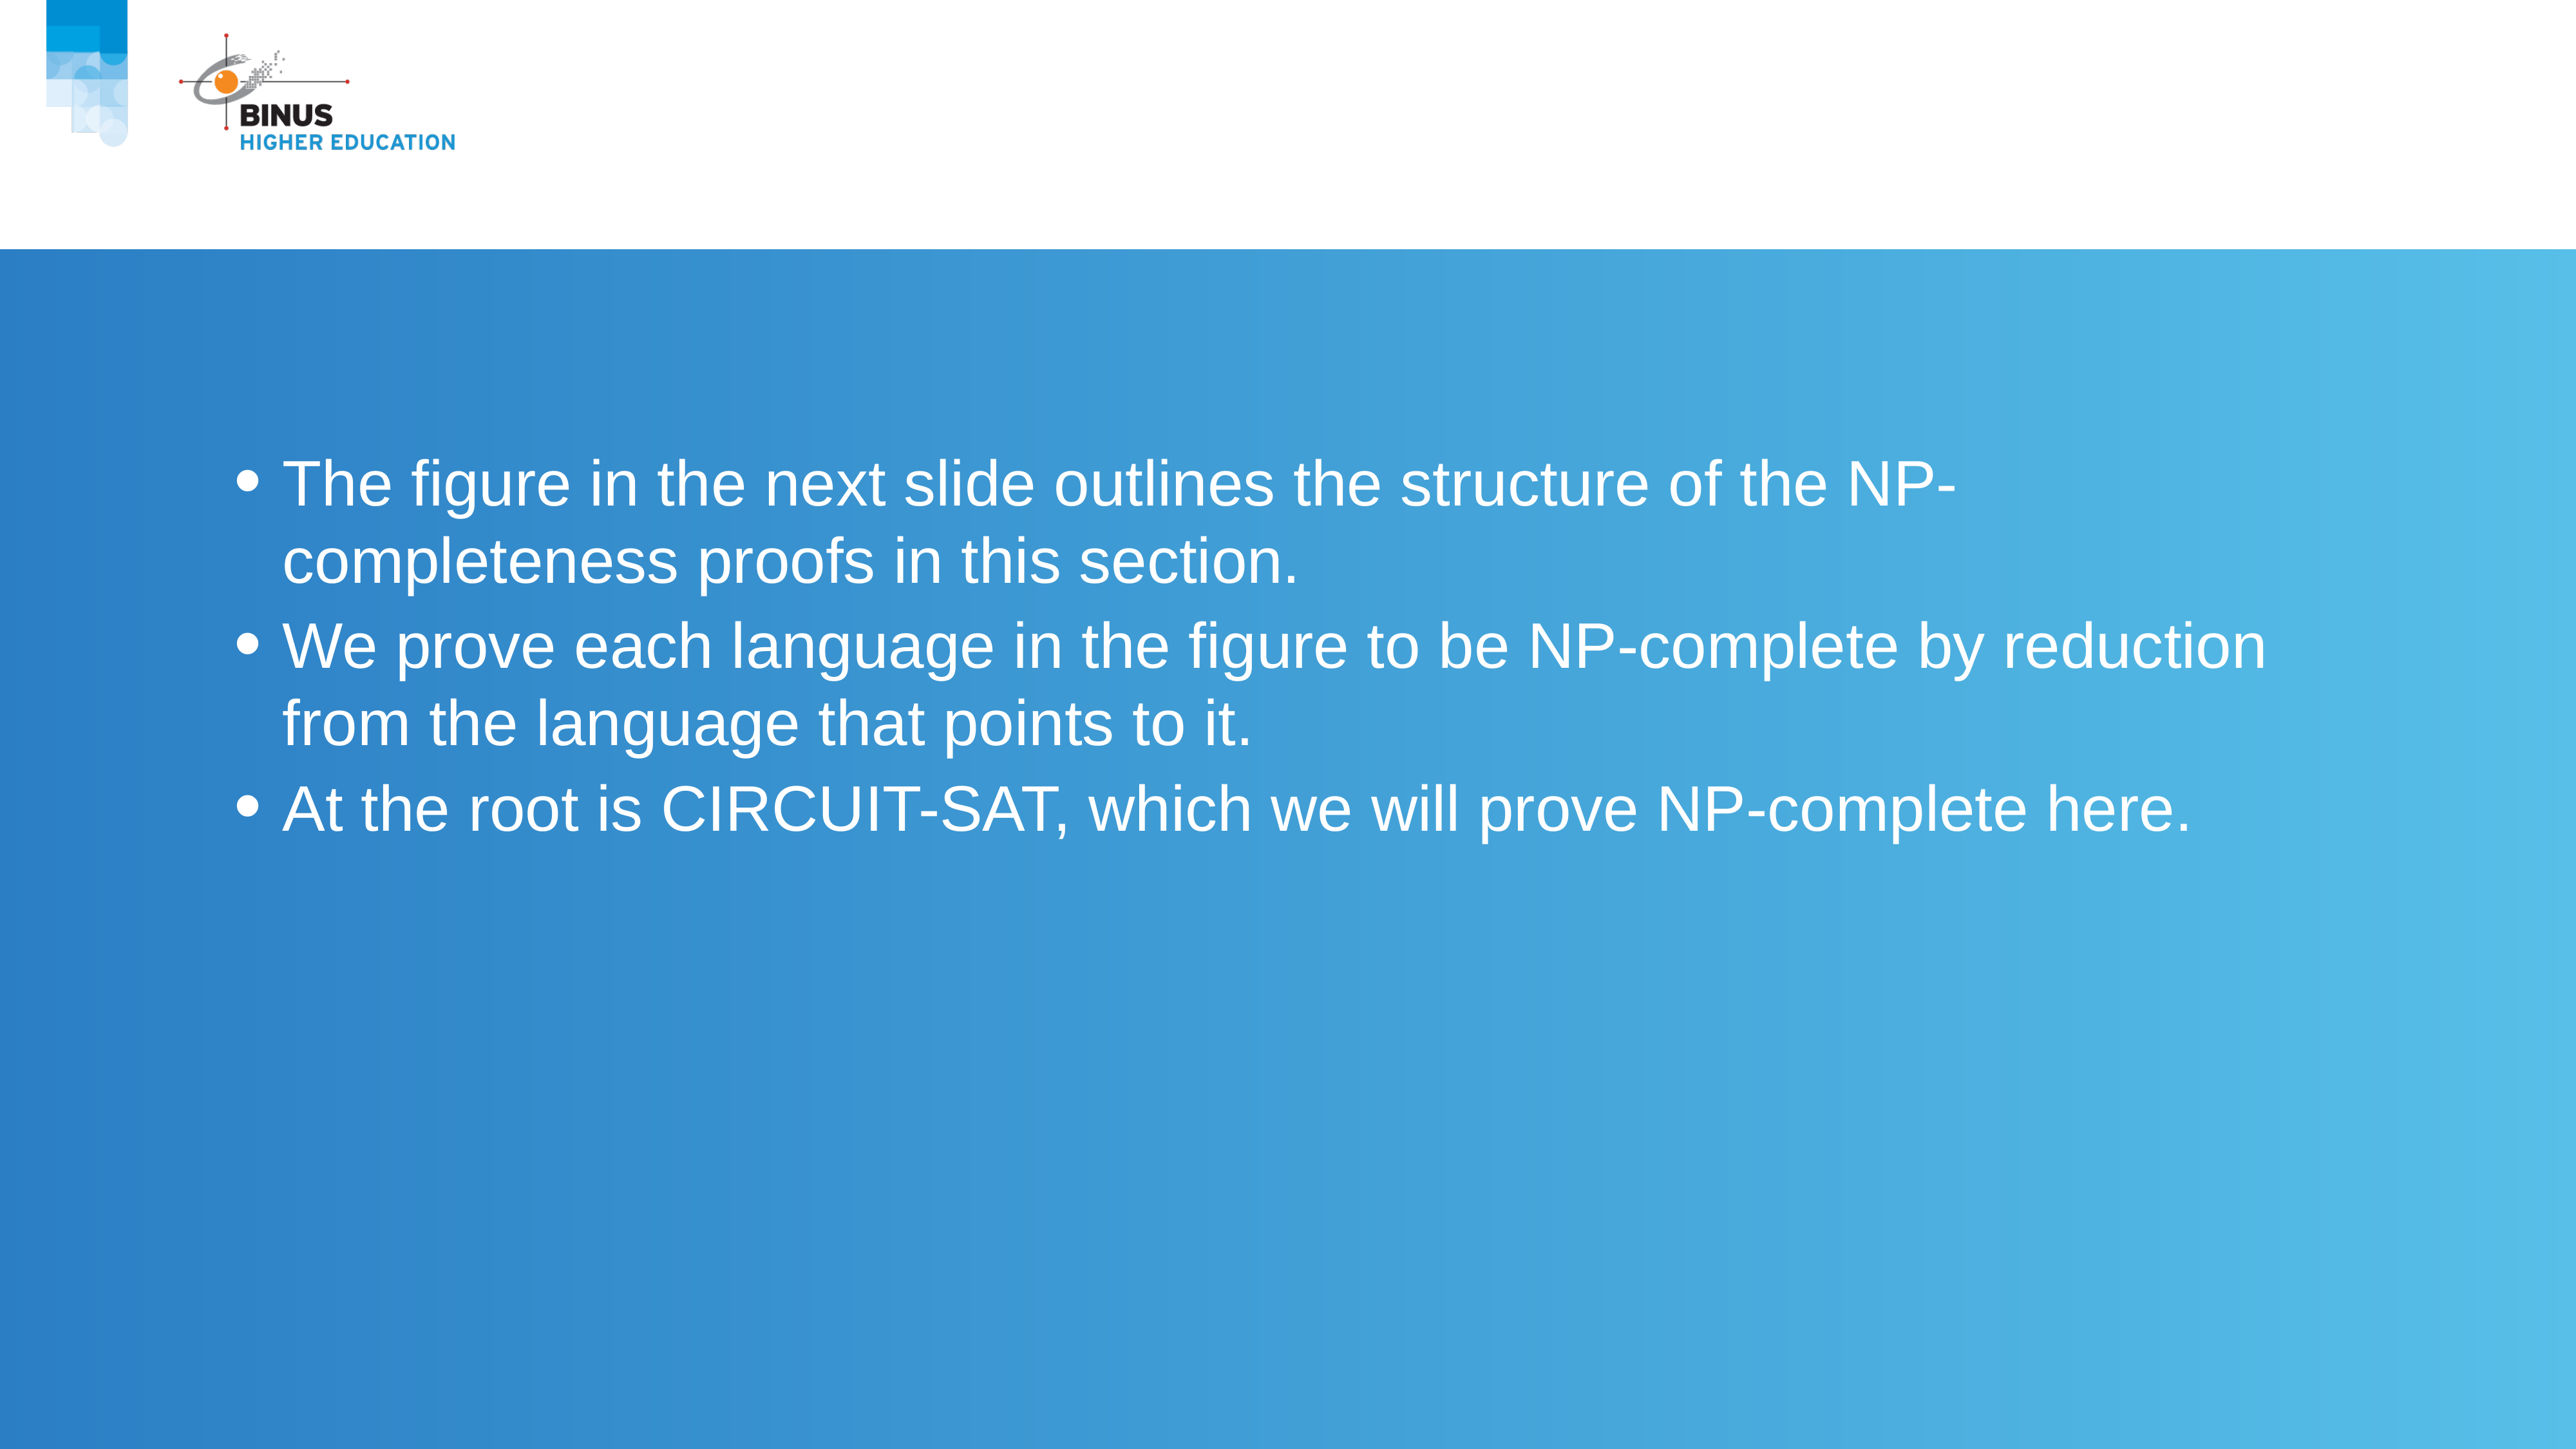

#

The figure in the next slide outlines the structure of the NP-completeness proofs in this section.
We prove each language in the figure to be NP-complete by reduction from the language that points to it.
At the root is CIRCUIT-SAT, which we will prove NP-complete here.